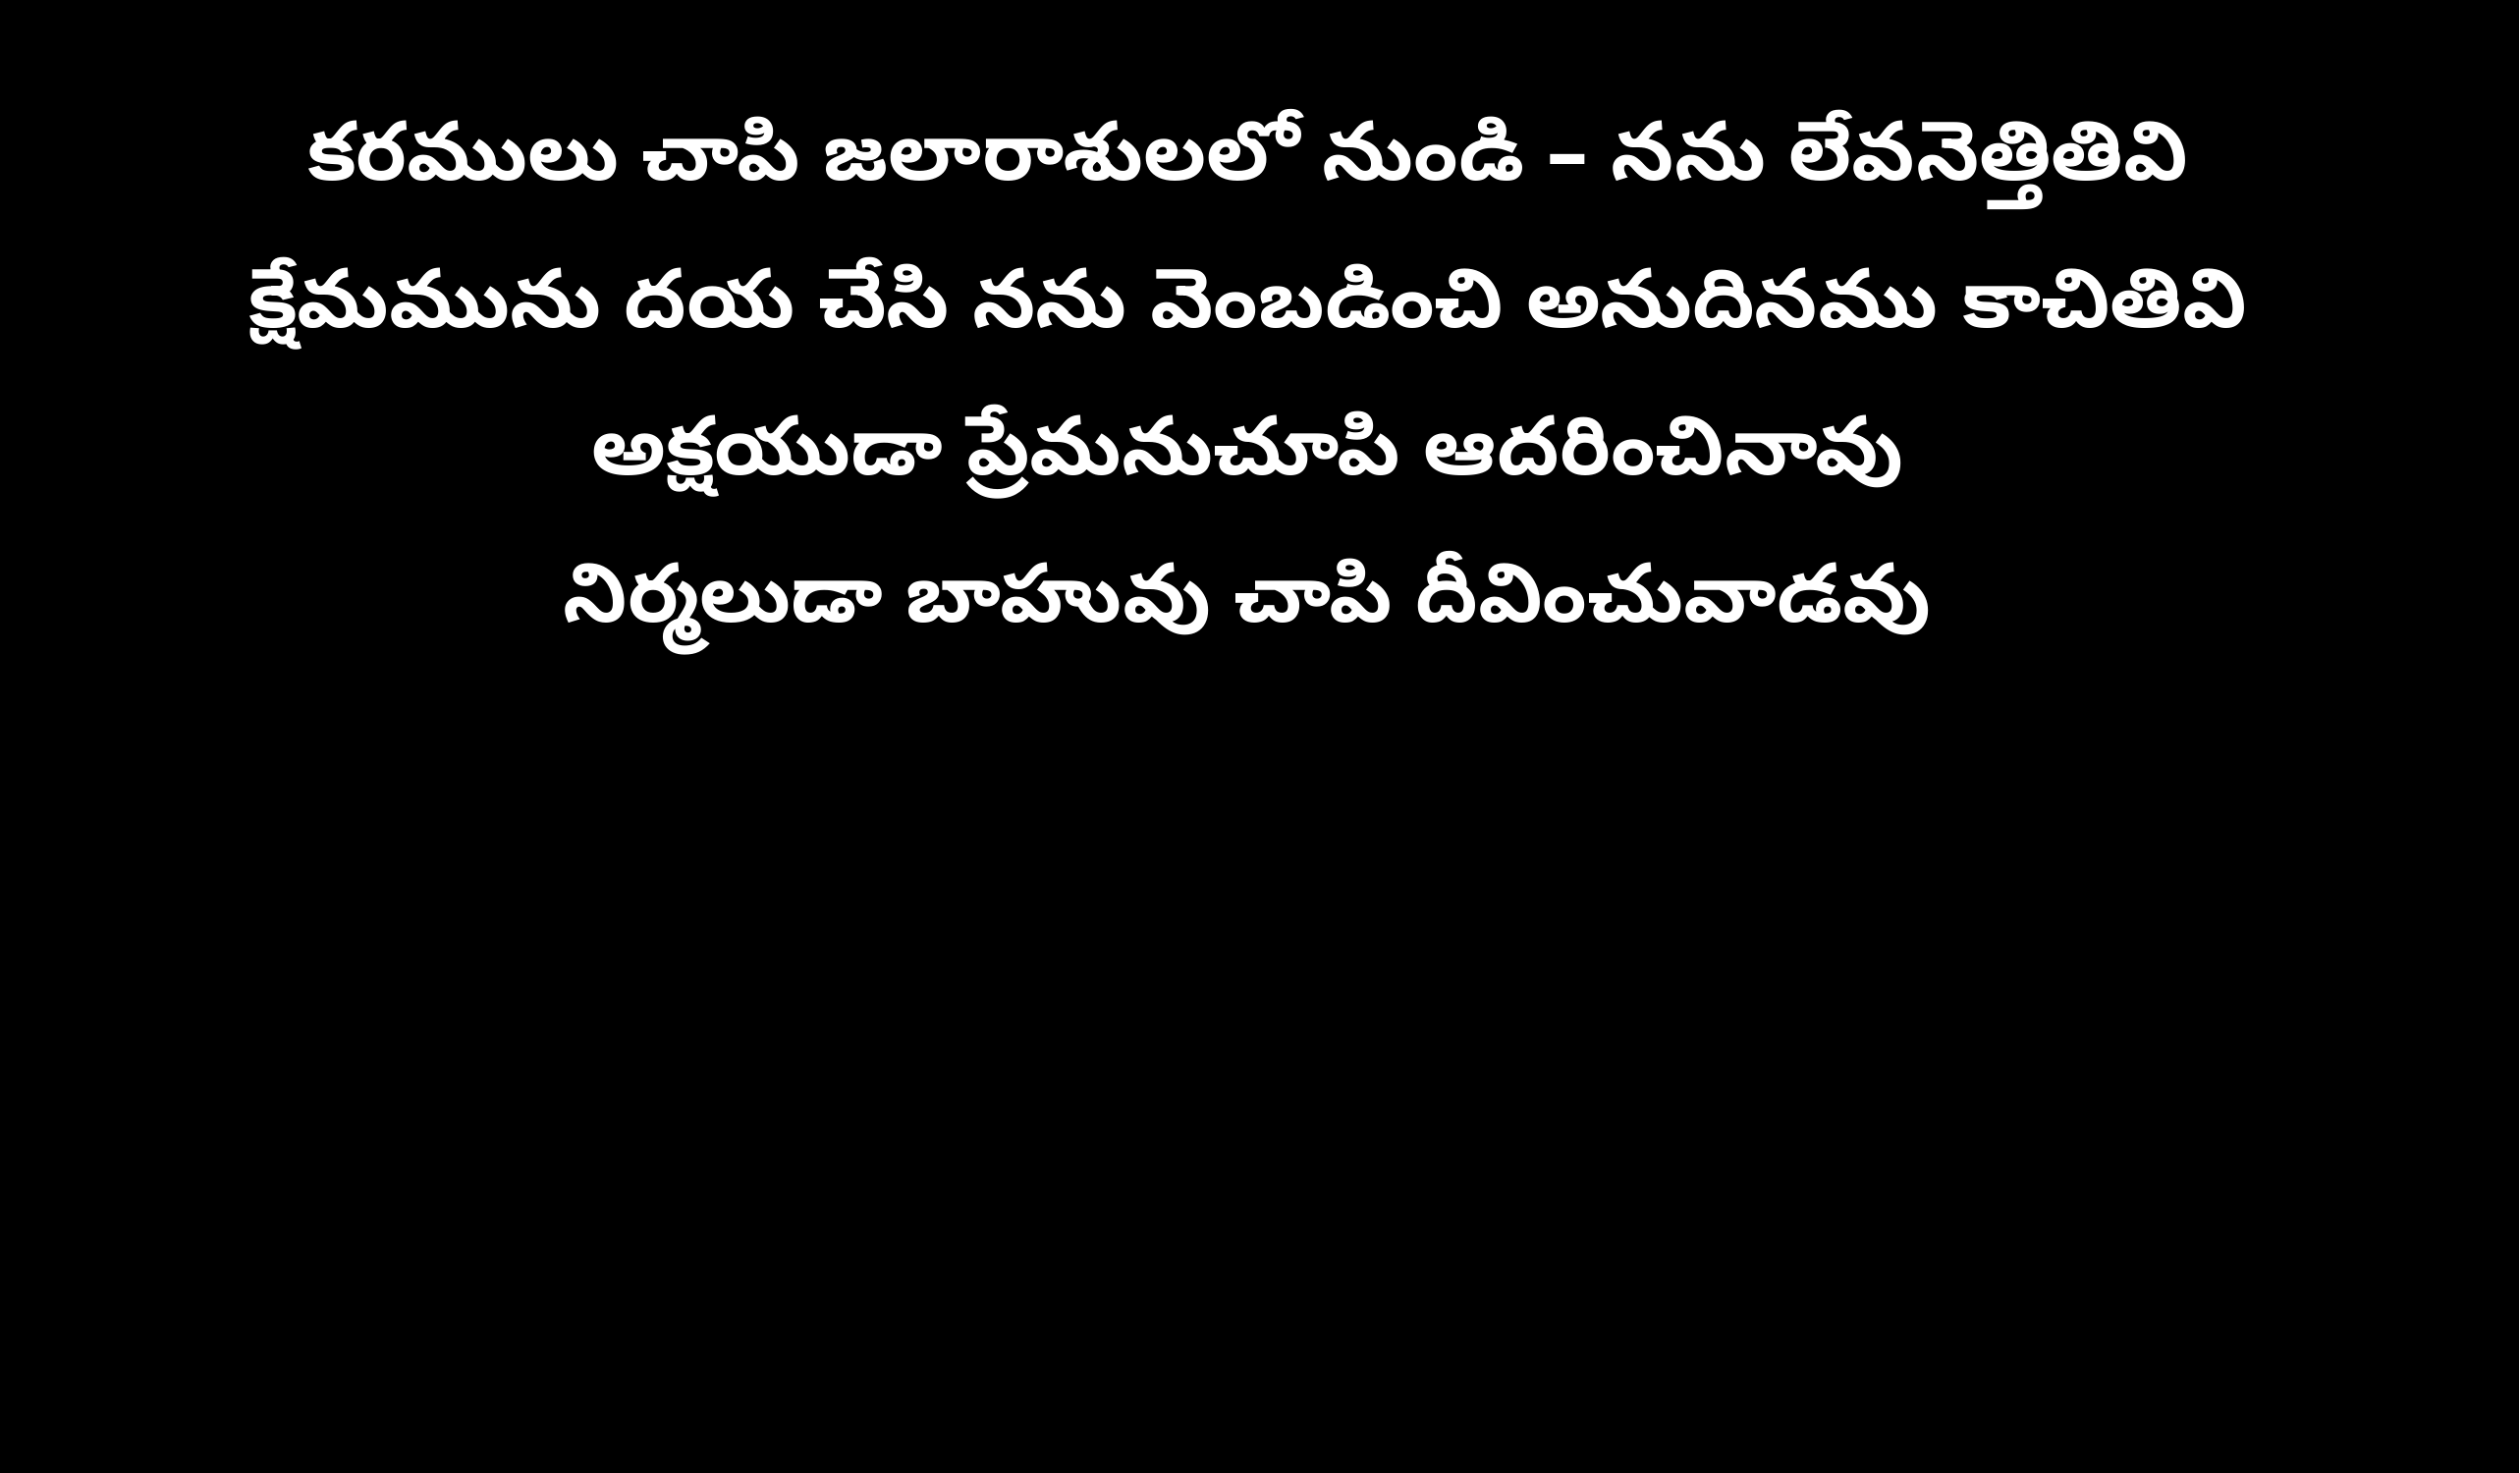

కరములు చాపి జలారాశులలో నుండి – నను లేవనెత్తితివి
క్షేమమును దయ చేసి నను వెంబడించి అనుదినము కాచితివి
అక్షయుడా ప్రేమనుచూపి ఆదరించినావు
నిర్మలుడా బాహువు చాపి దీవించువాడవు